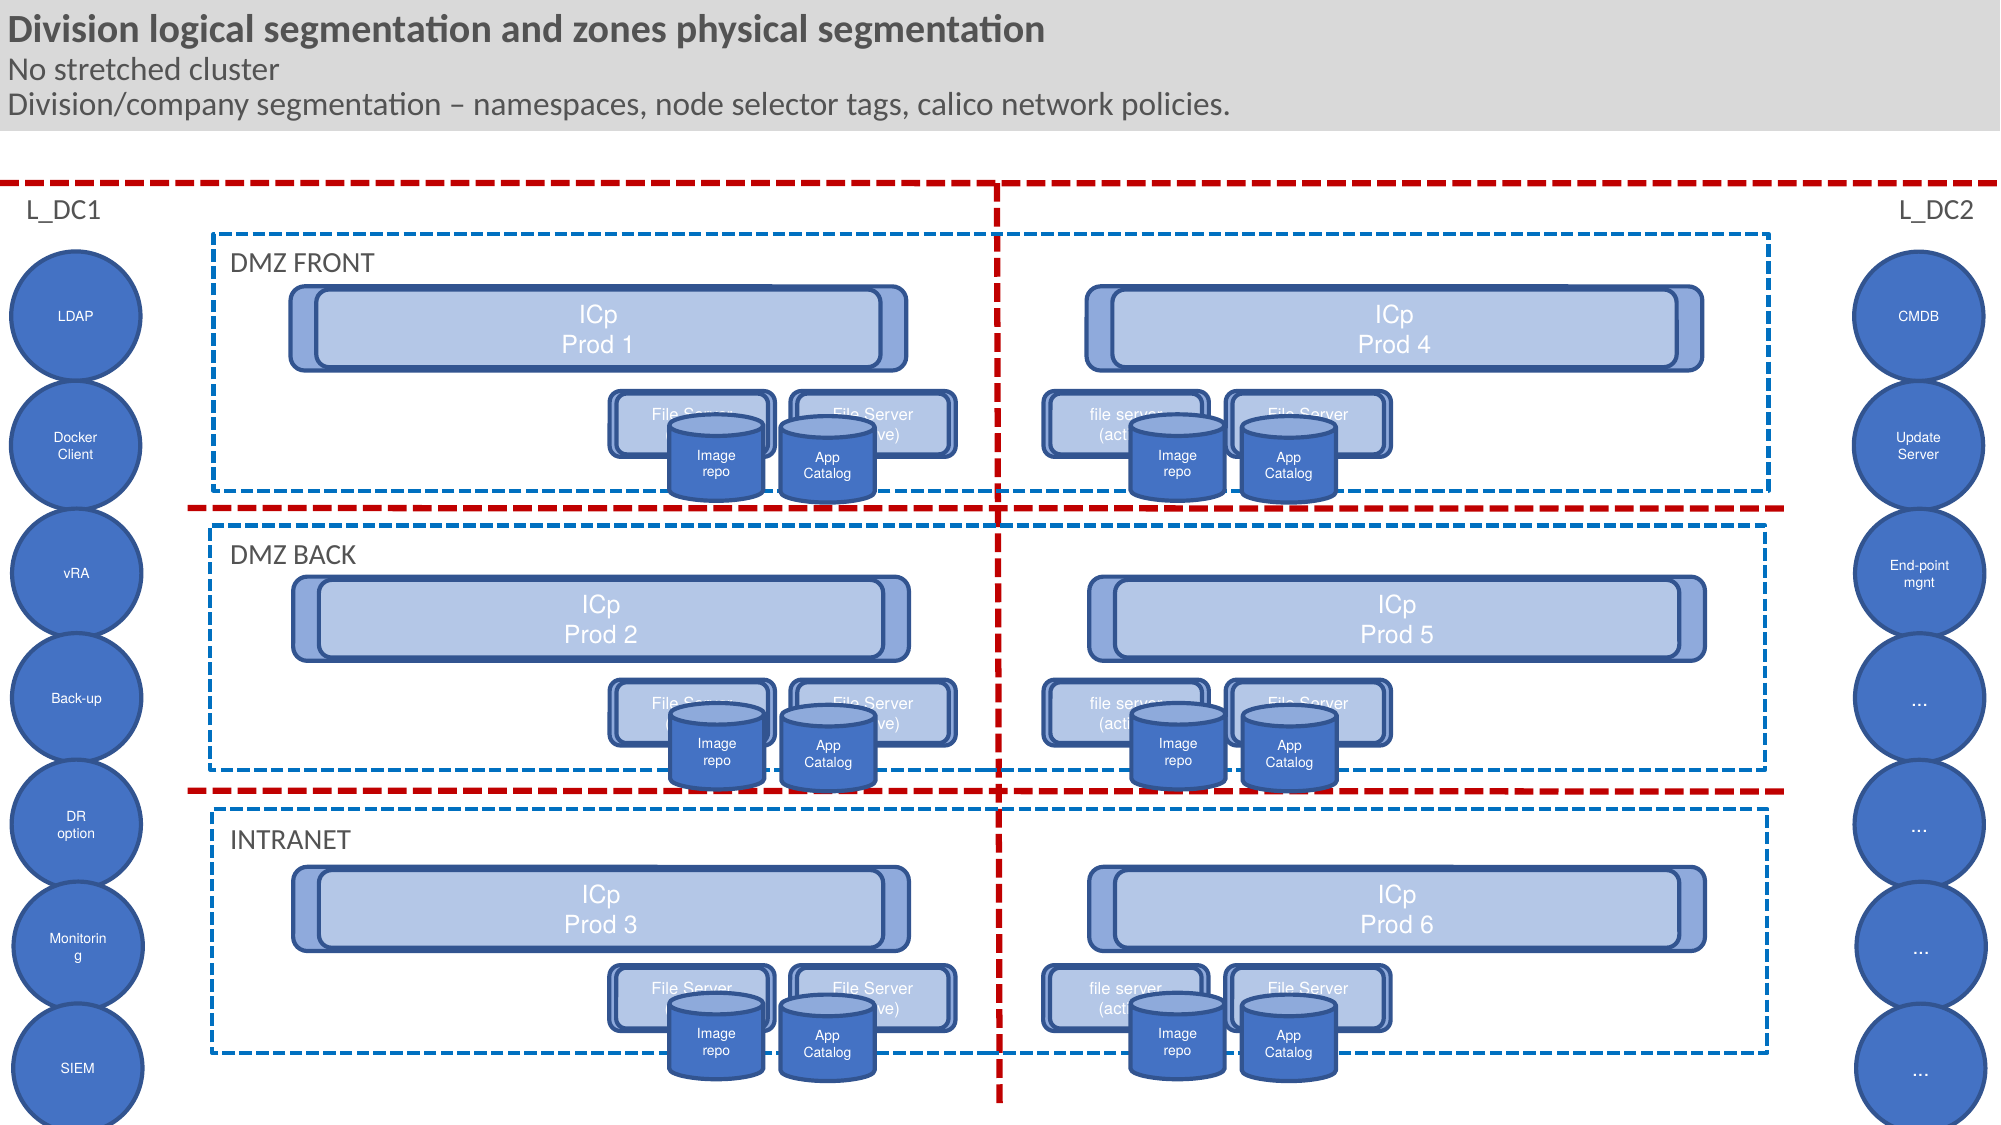

Division logical segmentation and zones physical segmentation
No stretched cluster
Division/company segmentation – namespaces, node selector tags, calico network policies.
L_DC1
L_DC2

DMZ FRONT
LDAP
CMDB

ICp
Prod 1

ICp
Prod 4
Docker Client
Update Server

File Server
(active)

File Server
(active)

file server
(active)

File Server
(active)
Image repo
Image repo
App Catalog
App Catalog
vRA
End-point mgnt

DMZ BACK

ICp
Prod 2

ICp
Prod 5
Back-up
...

File Server
(active)

File Server
(active)

file server
(active)

File Server
(active)
Image repo
Image repo
App Catalog
App Catalog
DR option
...

INTRANET

ICp
Prod 3

ICp
Prod 6
Monitoring
...

File Server
(active)

File Server
(active)

file server
(active)

File Server
(active)
Image repo
Image repo
App Catalog
App Catalog
SIEM
...